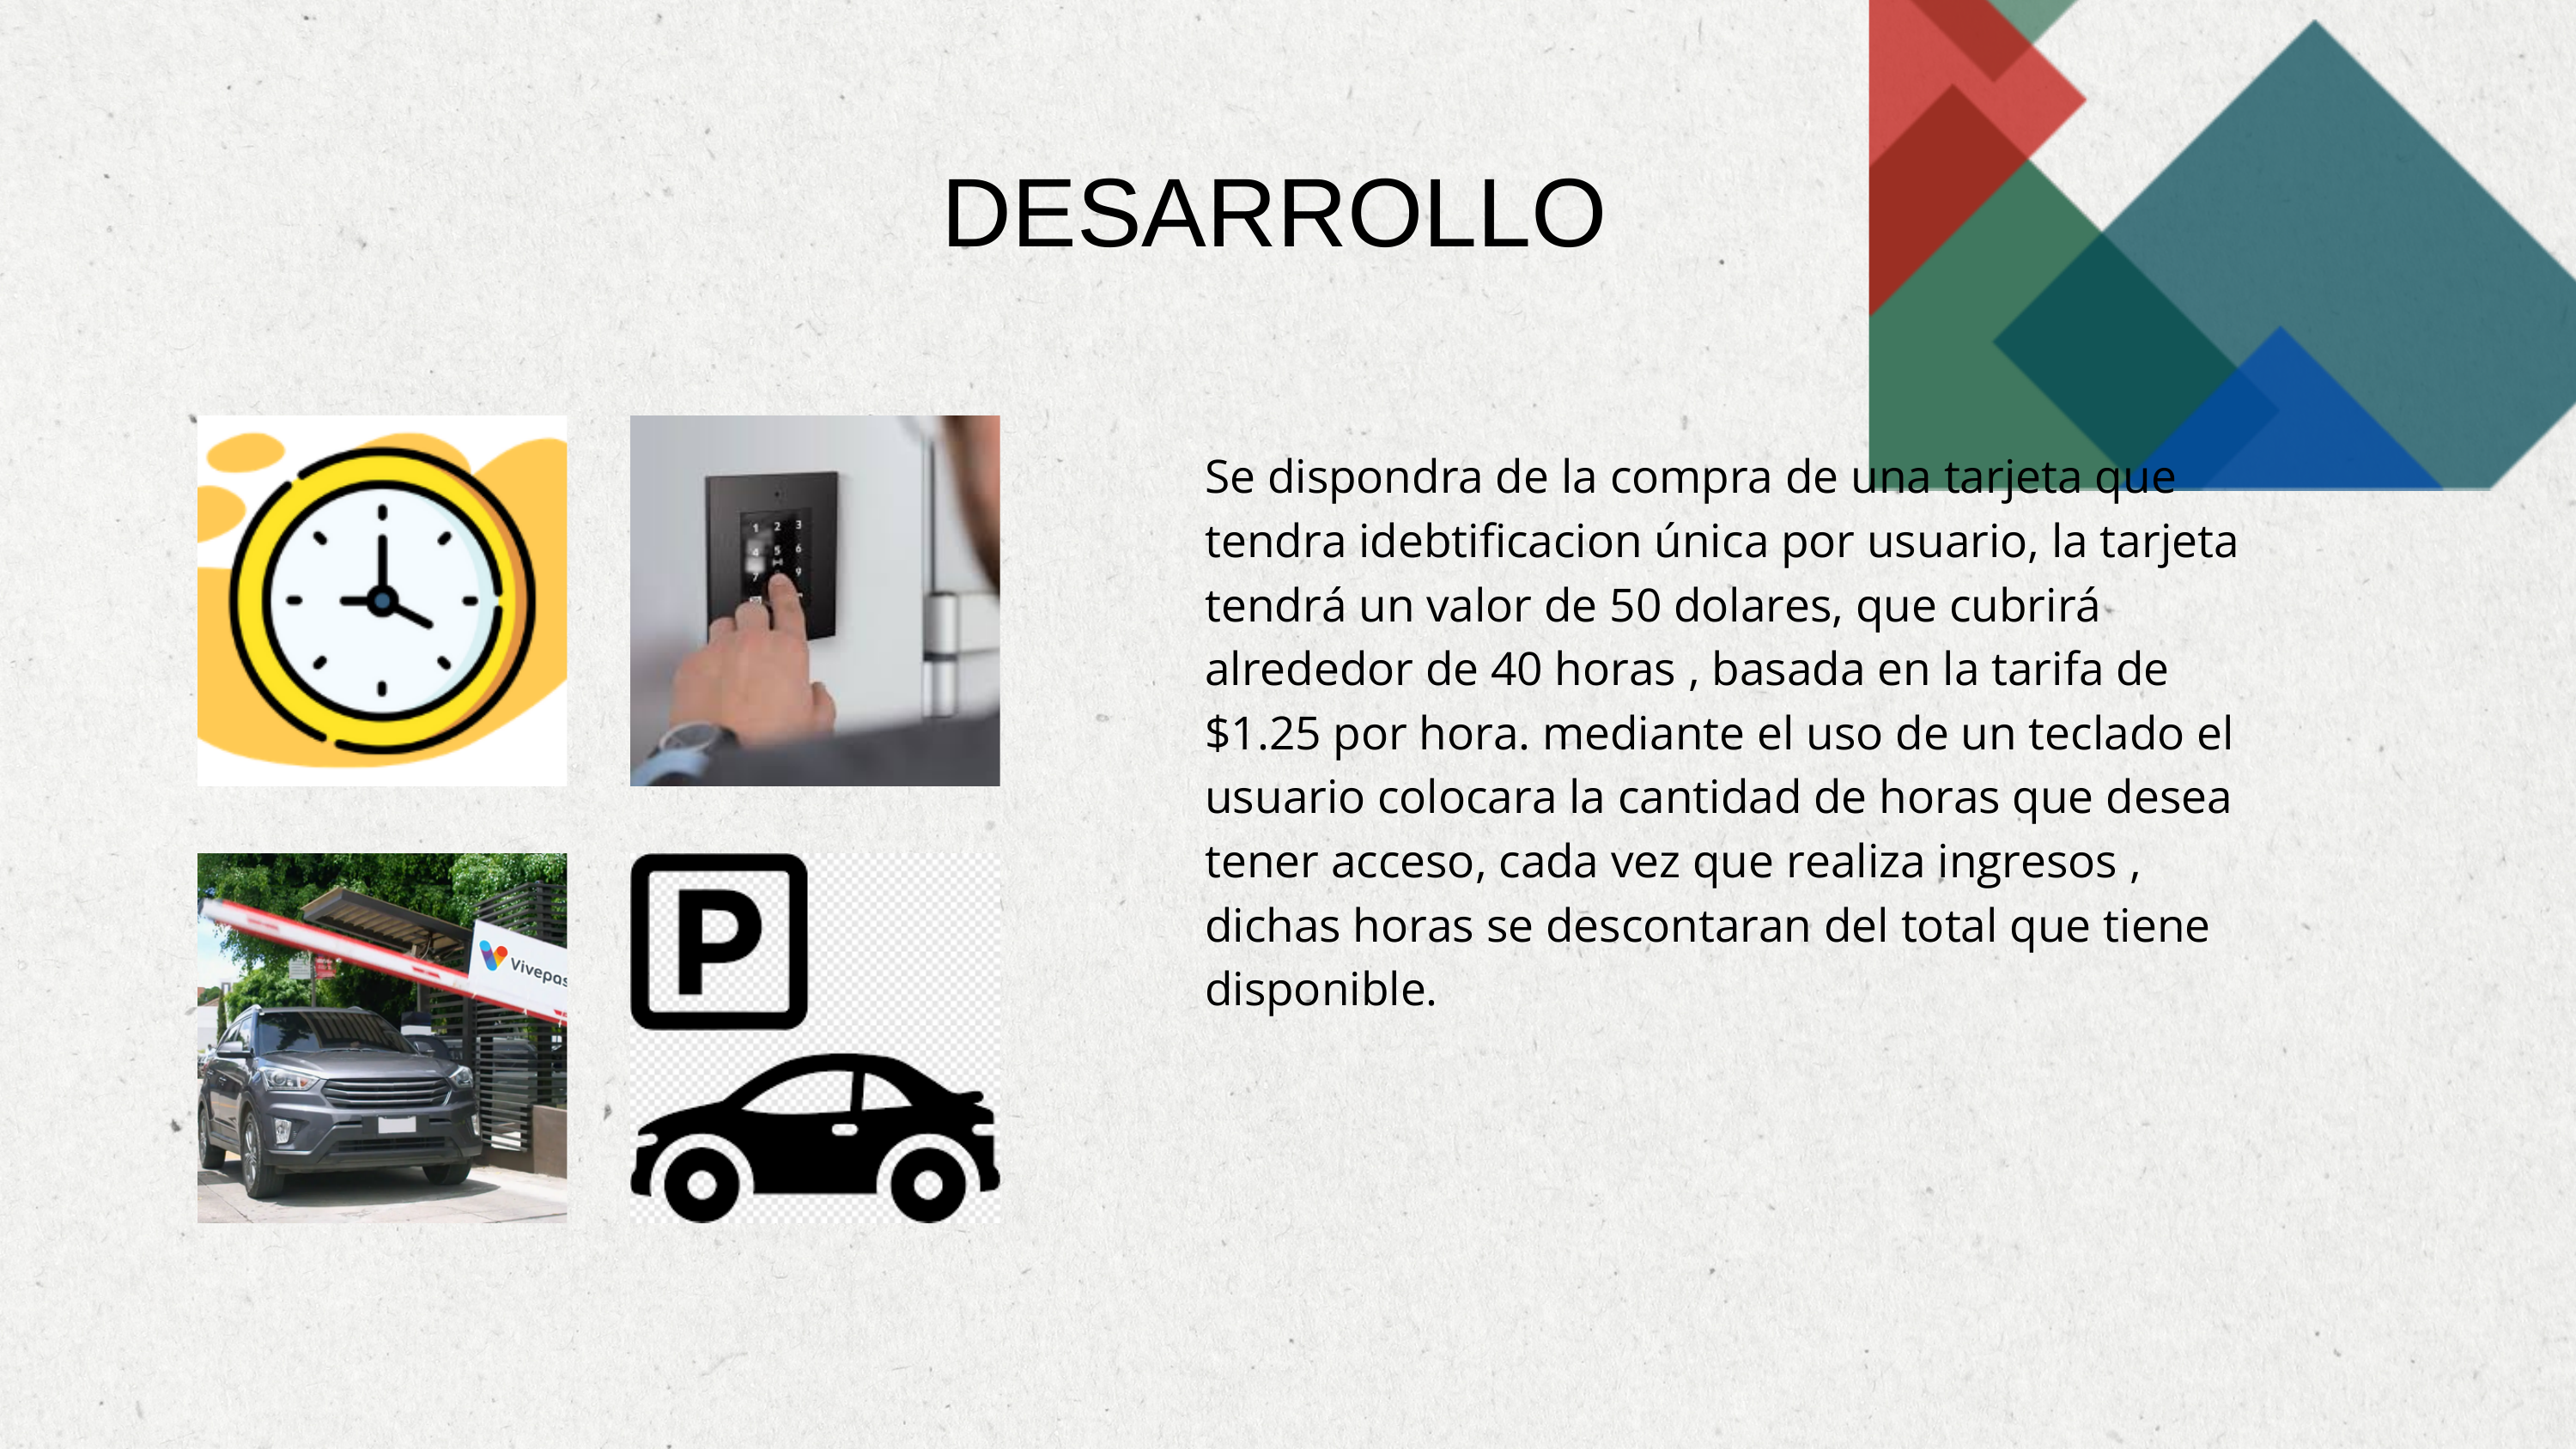

DESARROLLO

Se dispondra de la compra de una tarjeta que tendra idebtificacion única por usuario, la tarjeta tendrá un valor de 50 dolares, que cubrirá alrededor de 40 horas , basada en la tarifa de $1.25 por hora. mediante el uso de un teclado el usuario colocara la cantidad de horas que desea tener acceso, cada vez que realiza ingresos , dichas horas se descontaran del total que tiene disponible.